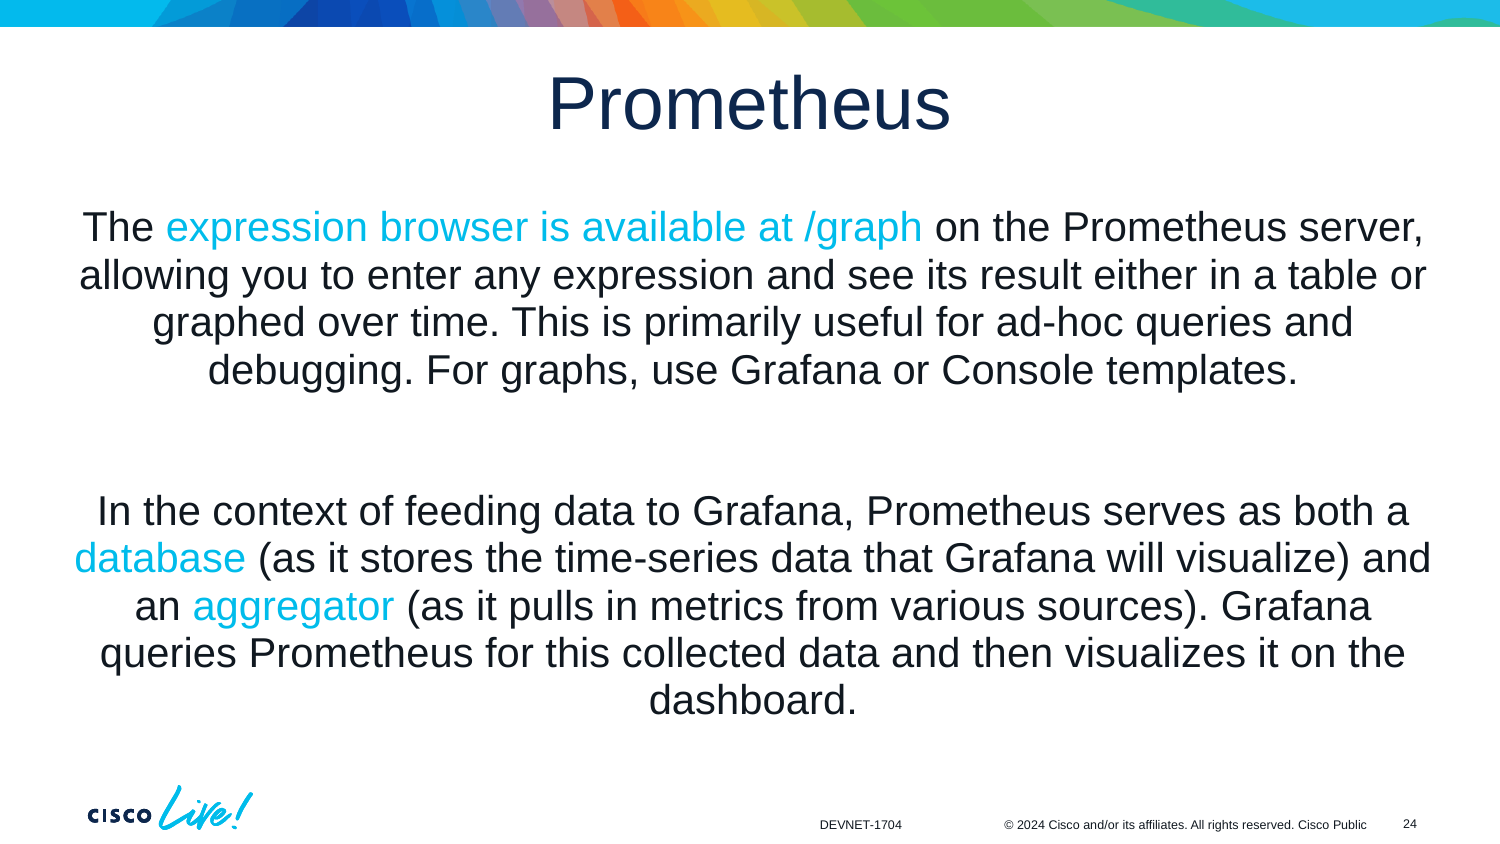

# Prometheus
The expression browser is available at /graph on the Prometheus server, allowing you to enter any expression and see its result either in a table or graphed over time. This is primarily useful for ad-hoc queries and debugging. For graphs, use Grafana or Console templates.

In the context of feeding data to Grafana, Prometheus serves as both a database (as it stores the time-series data that Grafana will visualize) and an aggregator (as it pulls in metrics from various sources). Grafana queries Prometheus for this collected data and then visualizes it on the dashboard.

24
DEVNET-1704